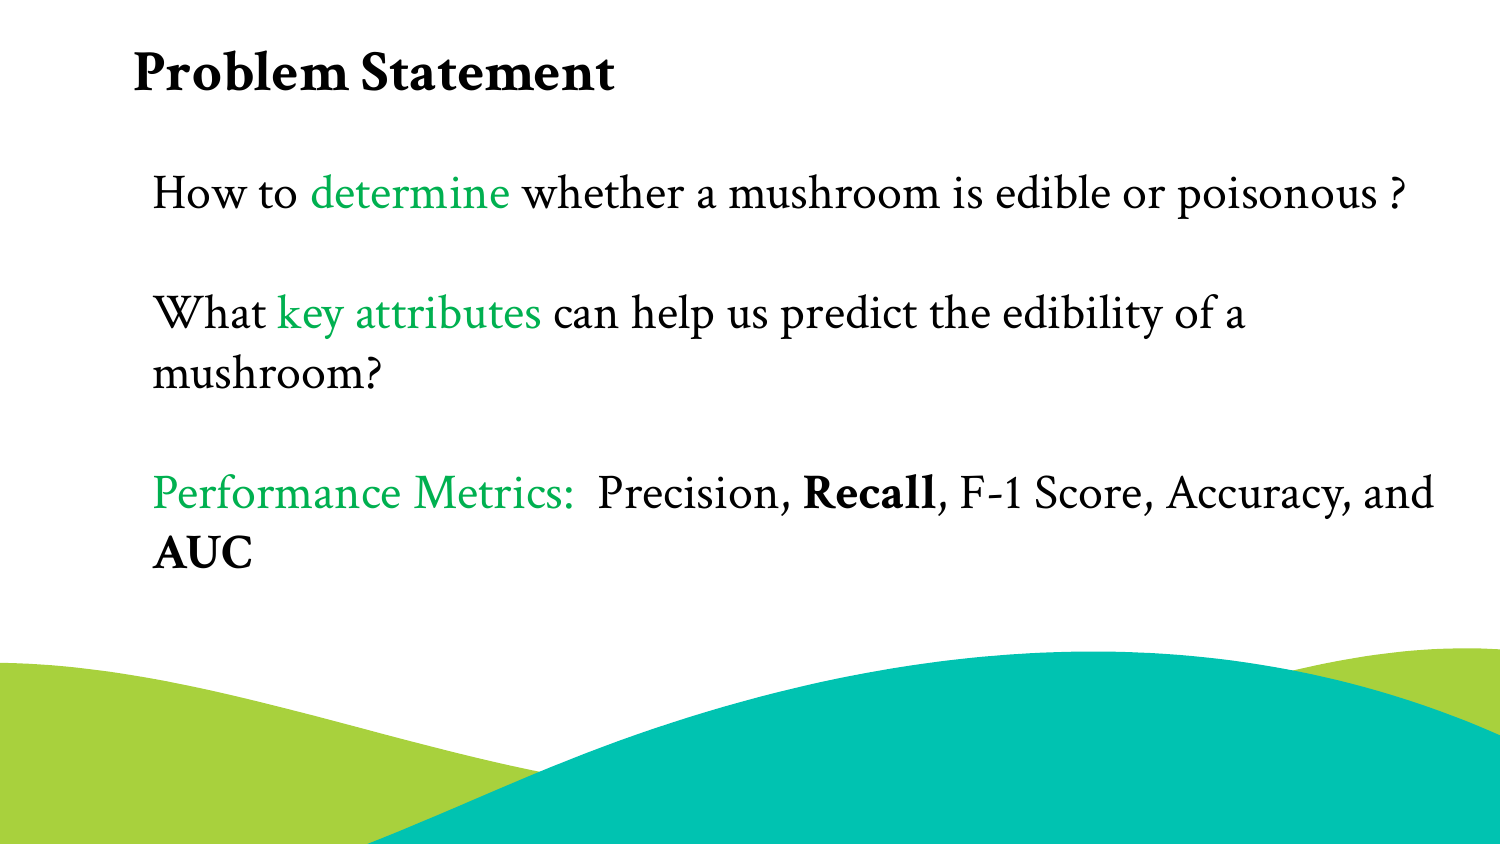

Problem Statement
How to determine whether a mushroom is edible or poisonous ?

What key attributes can help us predict the edibility of a mushroom?

Performance Metrics:  Precision, Recall, F-1 Score, Accuracy, and AUC